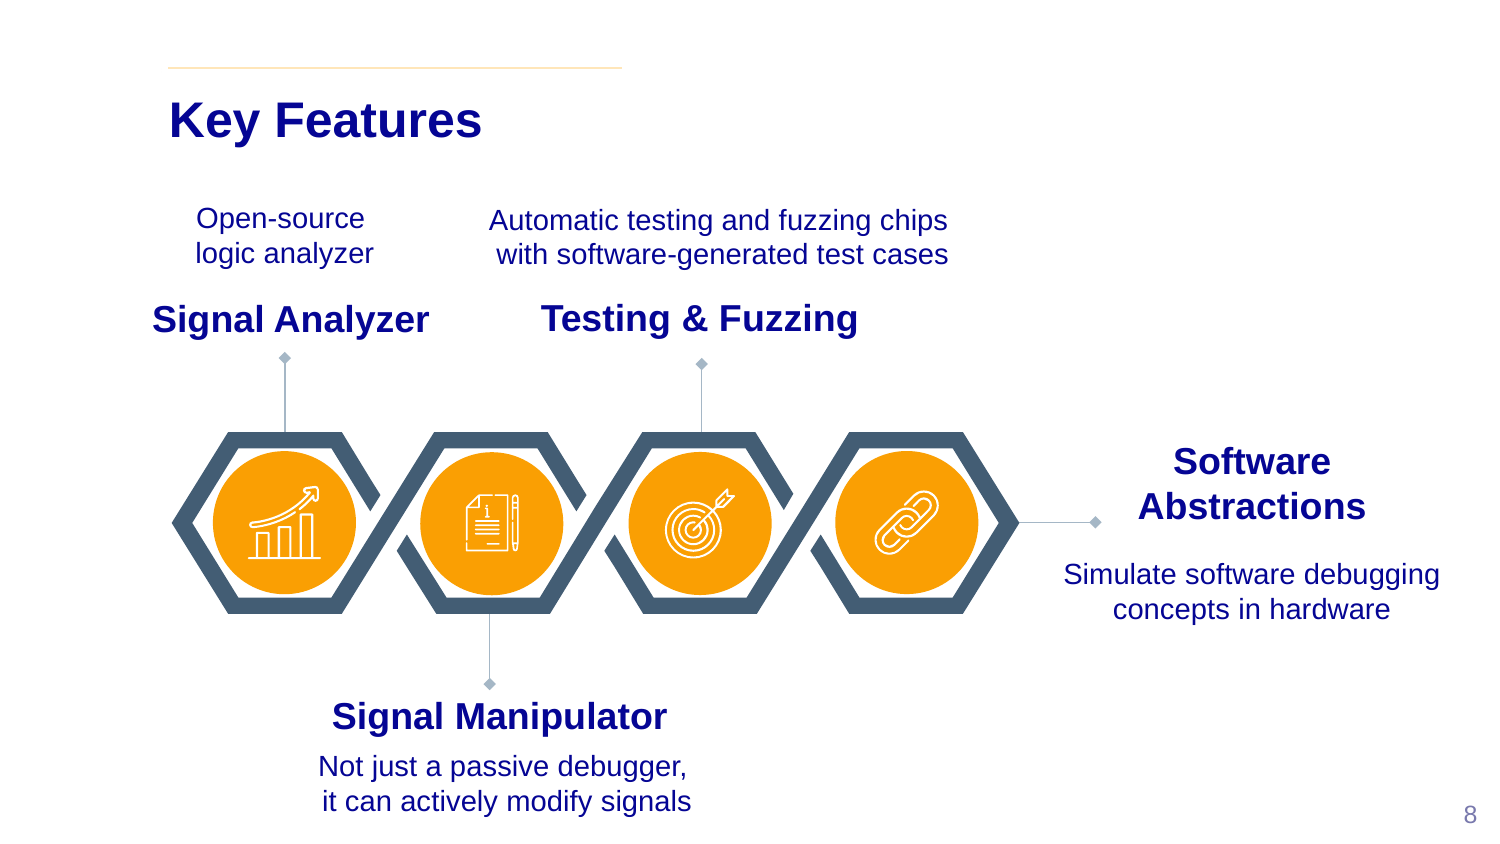

8
# Key Features
Open-source
logic analyzer
Automatic testing and fuzzing chips
with software-generated test cases
Testing & Fuzzing
Signal Analyzer

Software Abstractions

Simulate software debugging concepts in hardware
Signal Manipulator
Not just a passive debugger,
it can actively modify signals
Manipulating digital signals by changing the state of wires
8